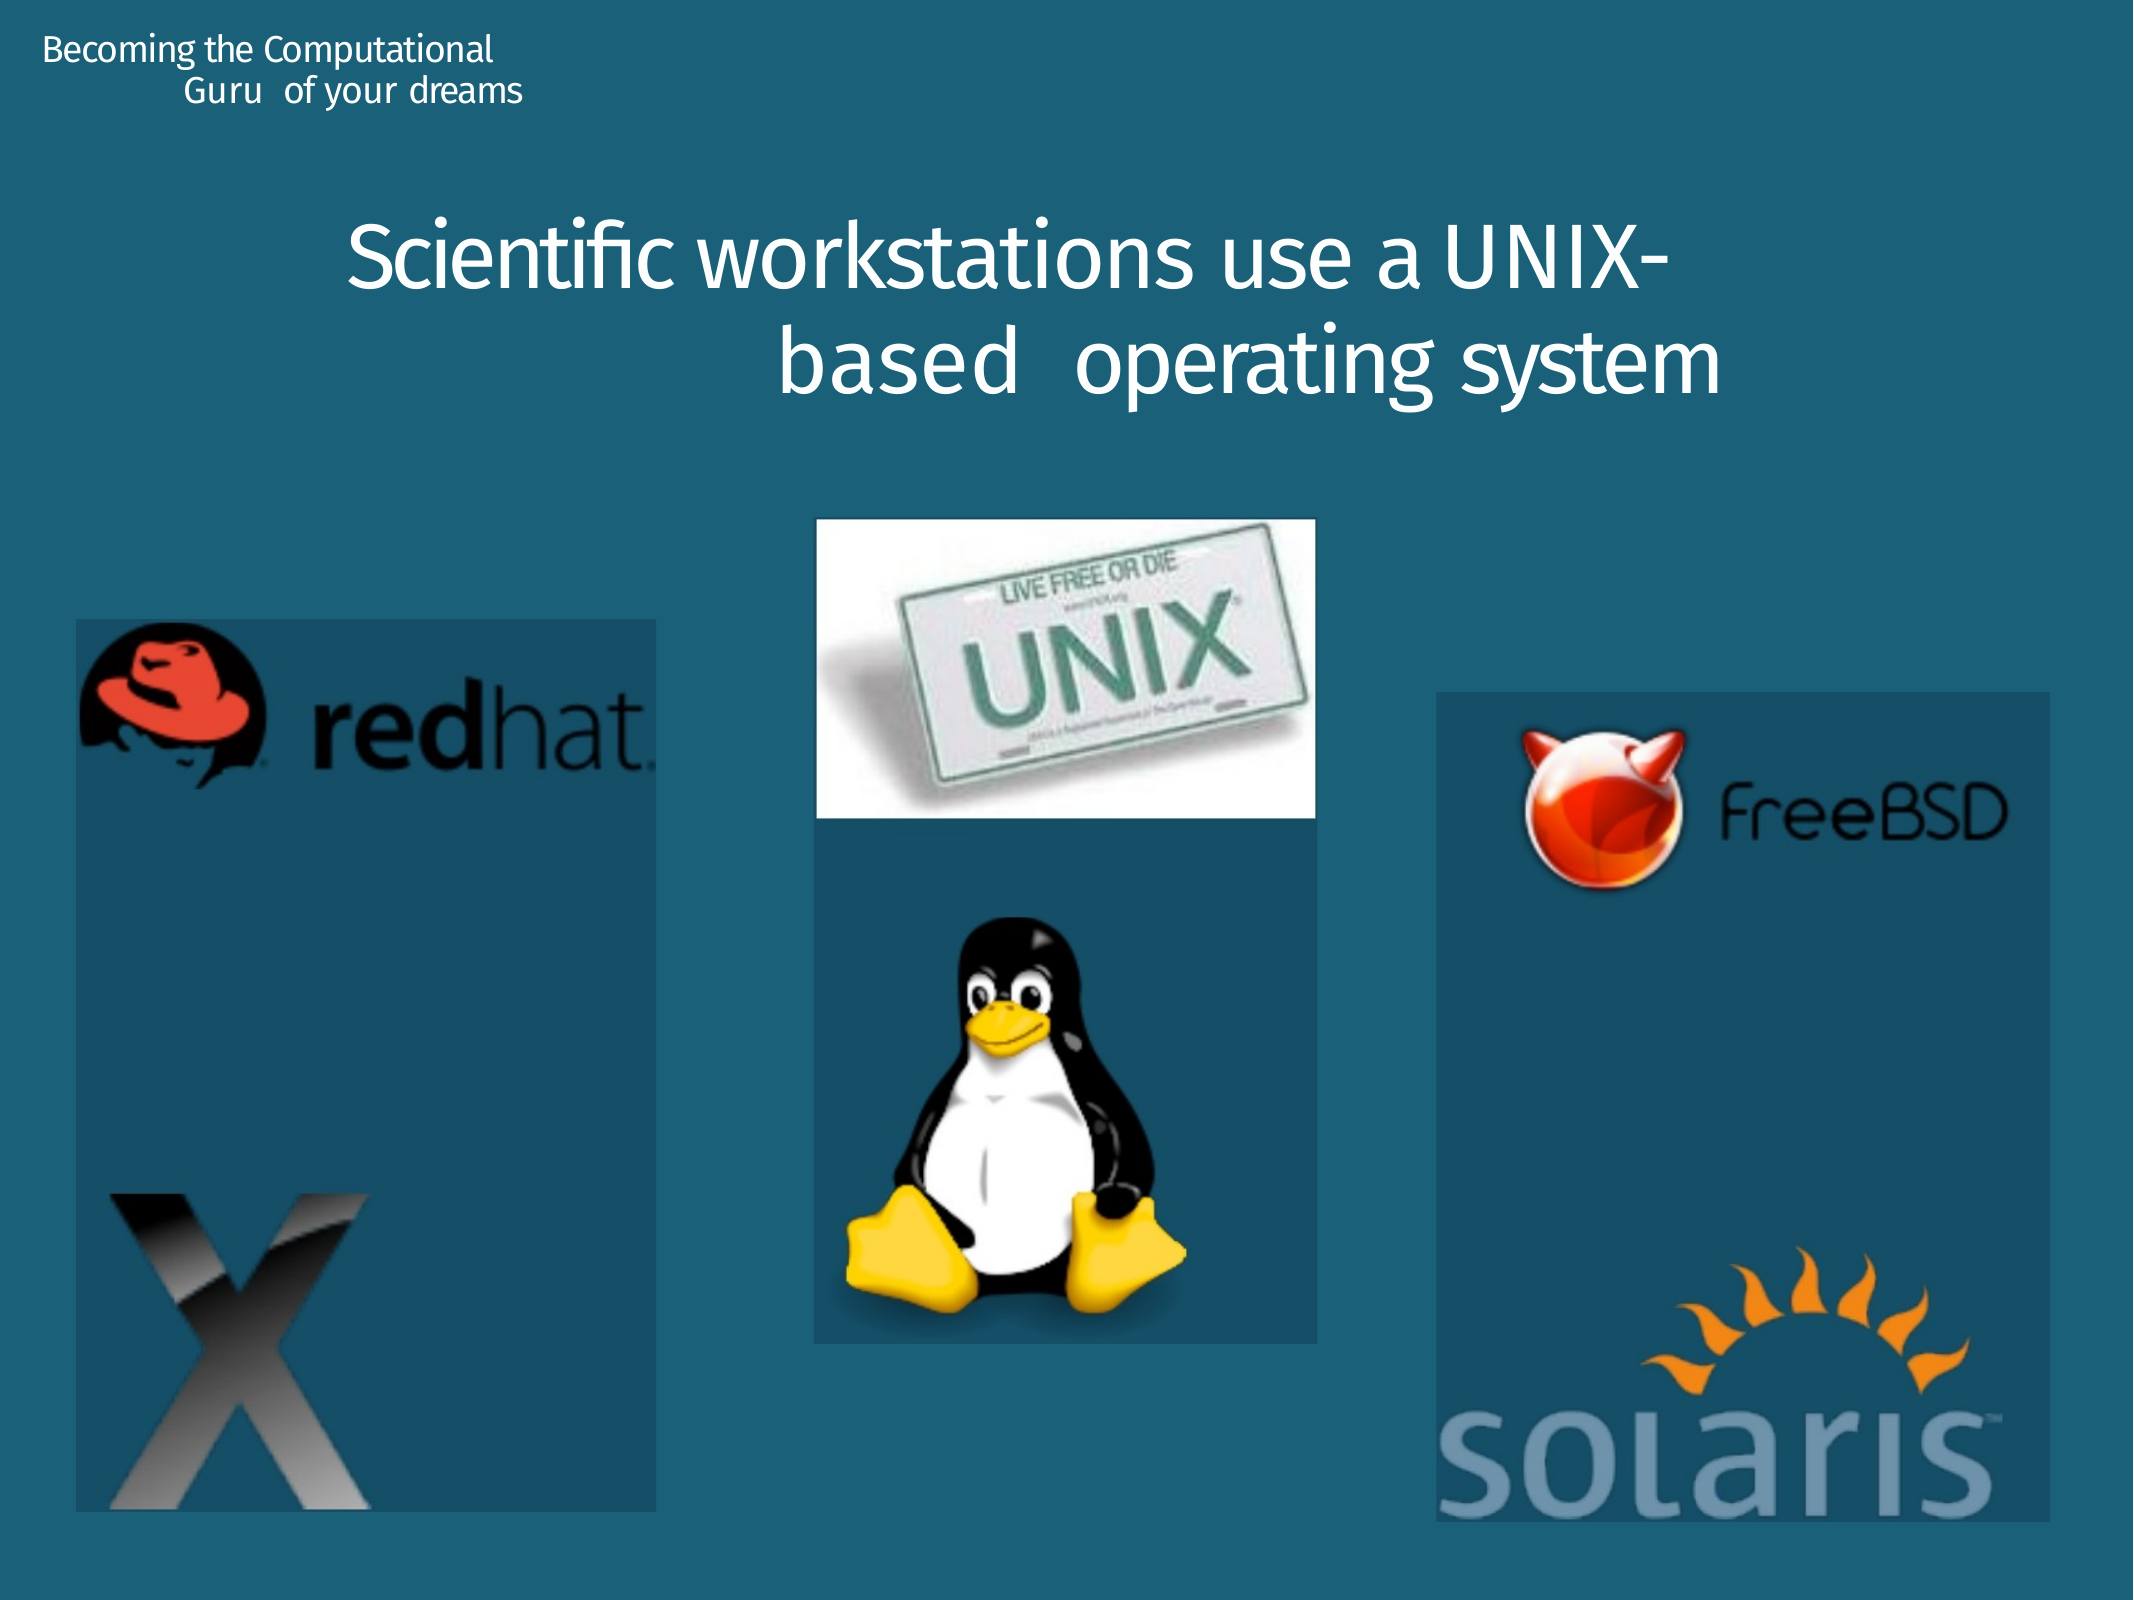

Becoming the Computational Guru  of your dreams
Scientific workstations use a UNIX-based  operating system